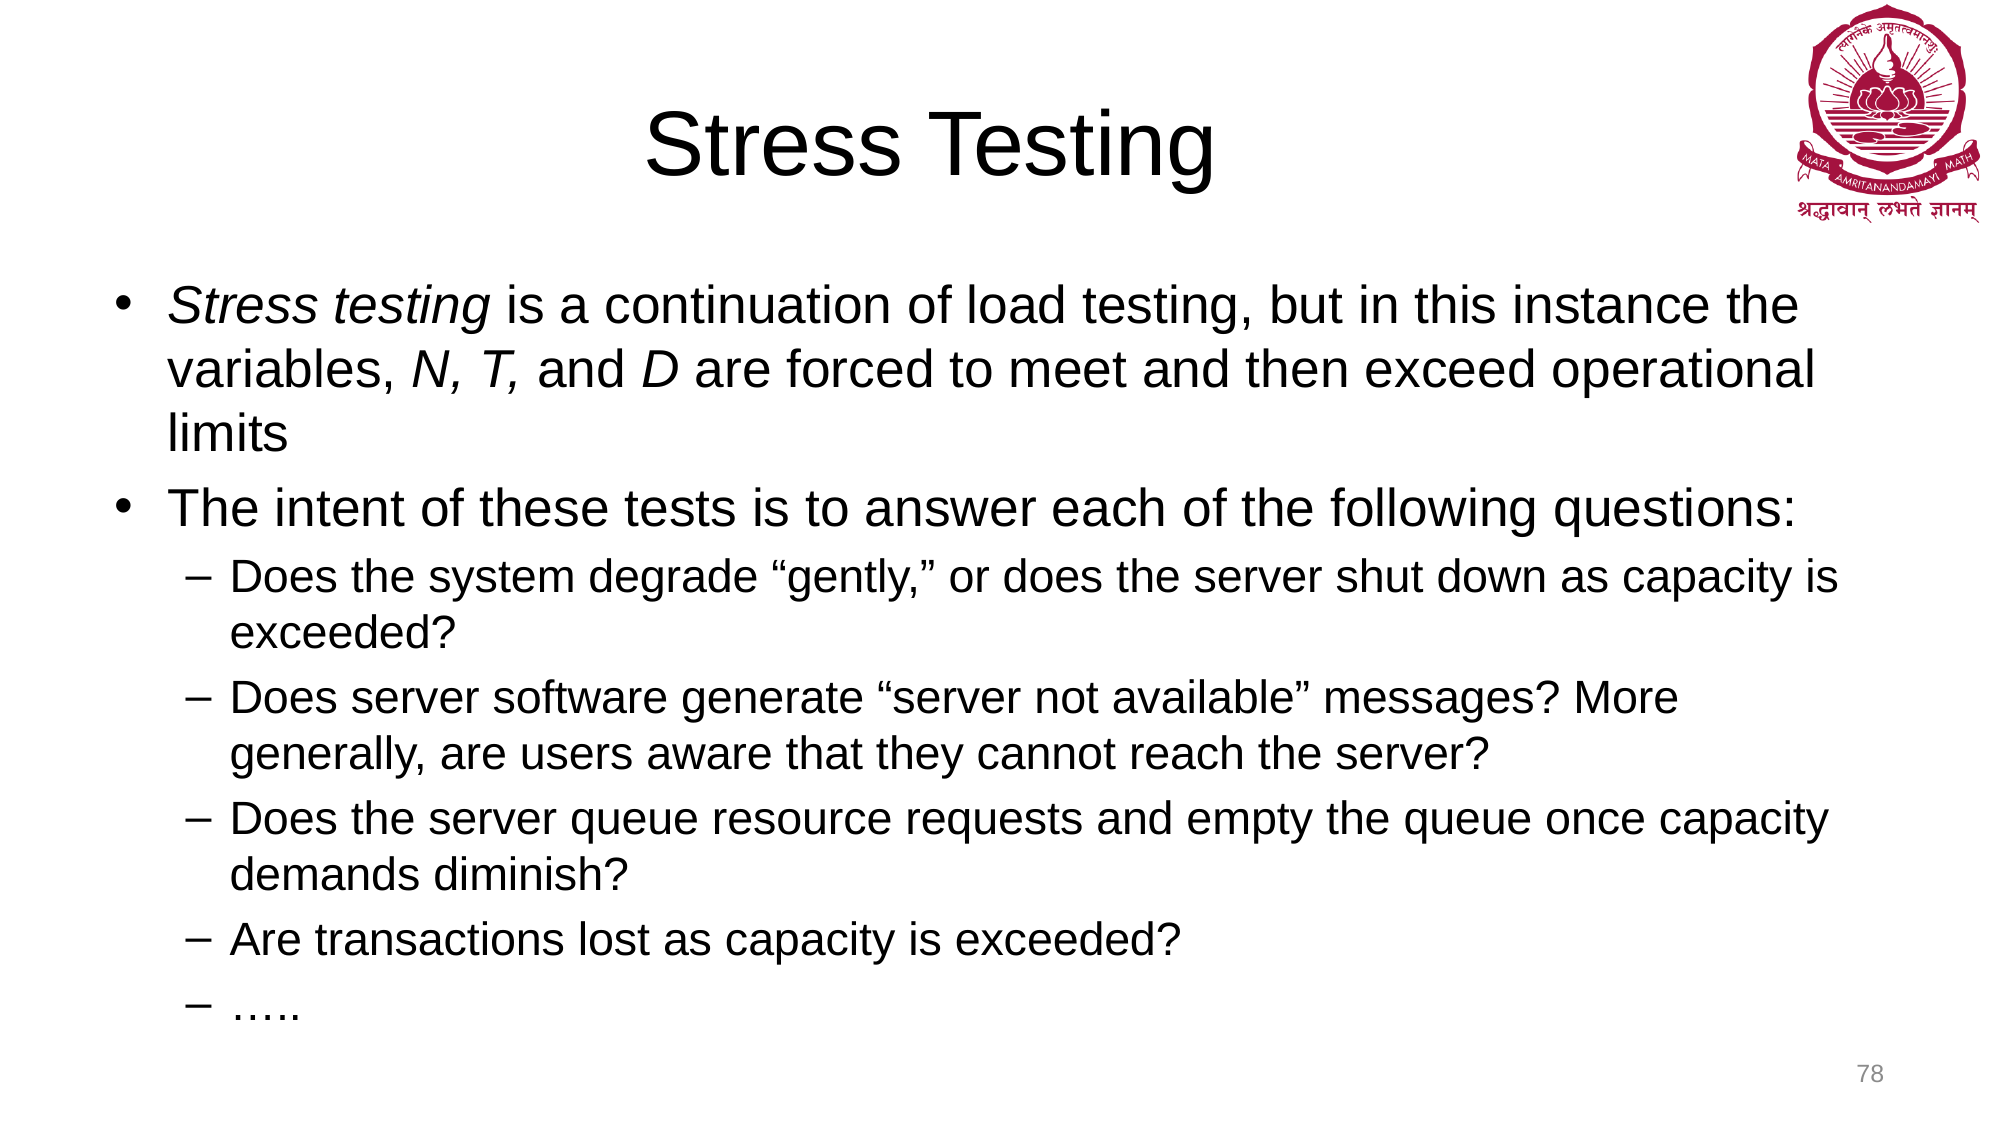

# Stress Testing
Stress testing is a continuation of load testing, but in this instance the variables, N, T, and D are forced to meet and then exceed operational limits
The intent of these tests is to answer each of the following questions:
Does the system degrade “gently,” or does the server shut down as capacity is exceeded?
Does server software generate “server not available” messages? More generally, are users aware that they cannot reach the server?
Does the server queue resource requests and empty the queue once capacity demands diminish?
Are transactions lost as capacity is exceeded?
…..
78